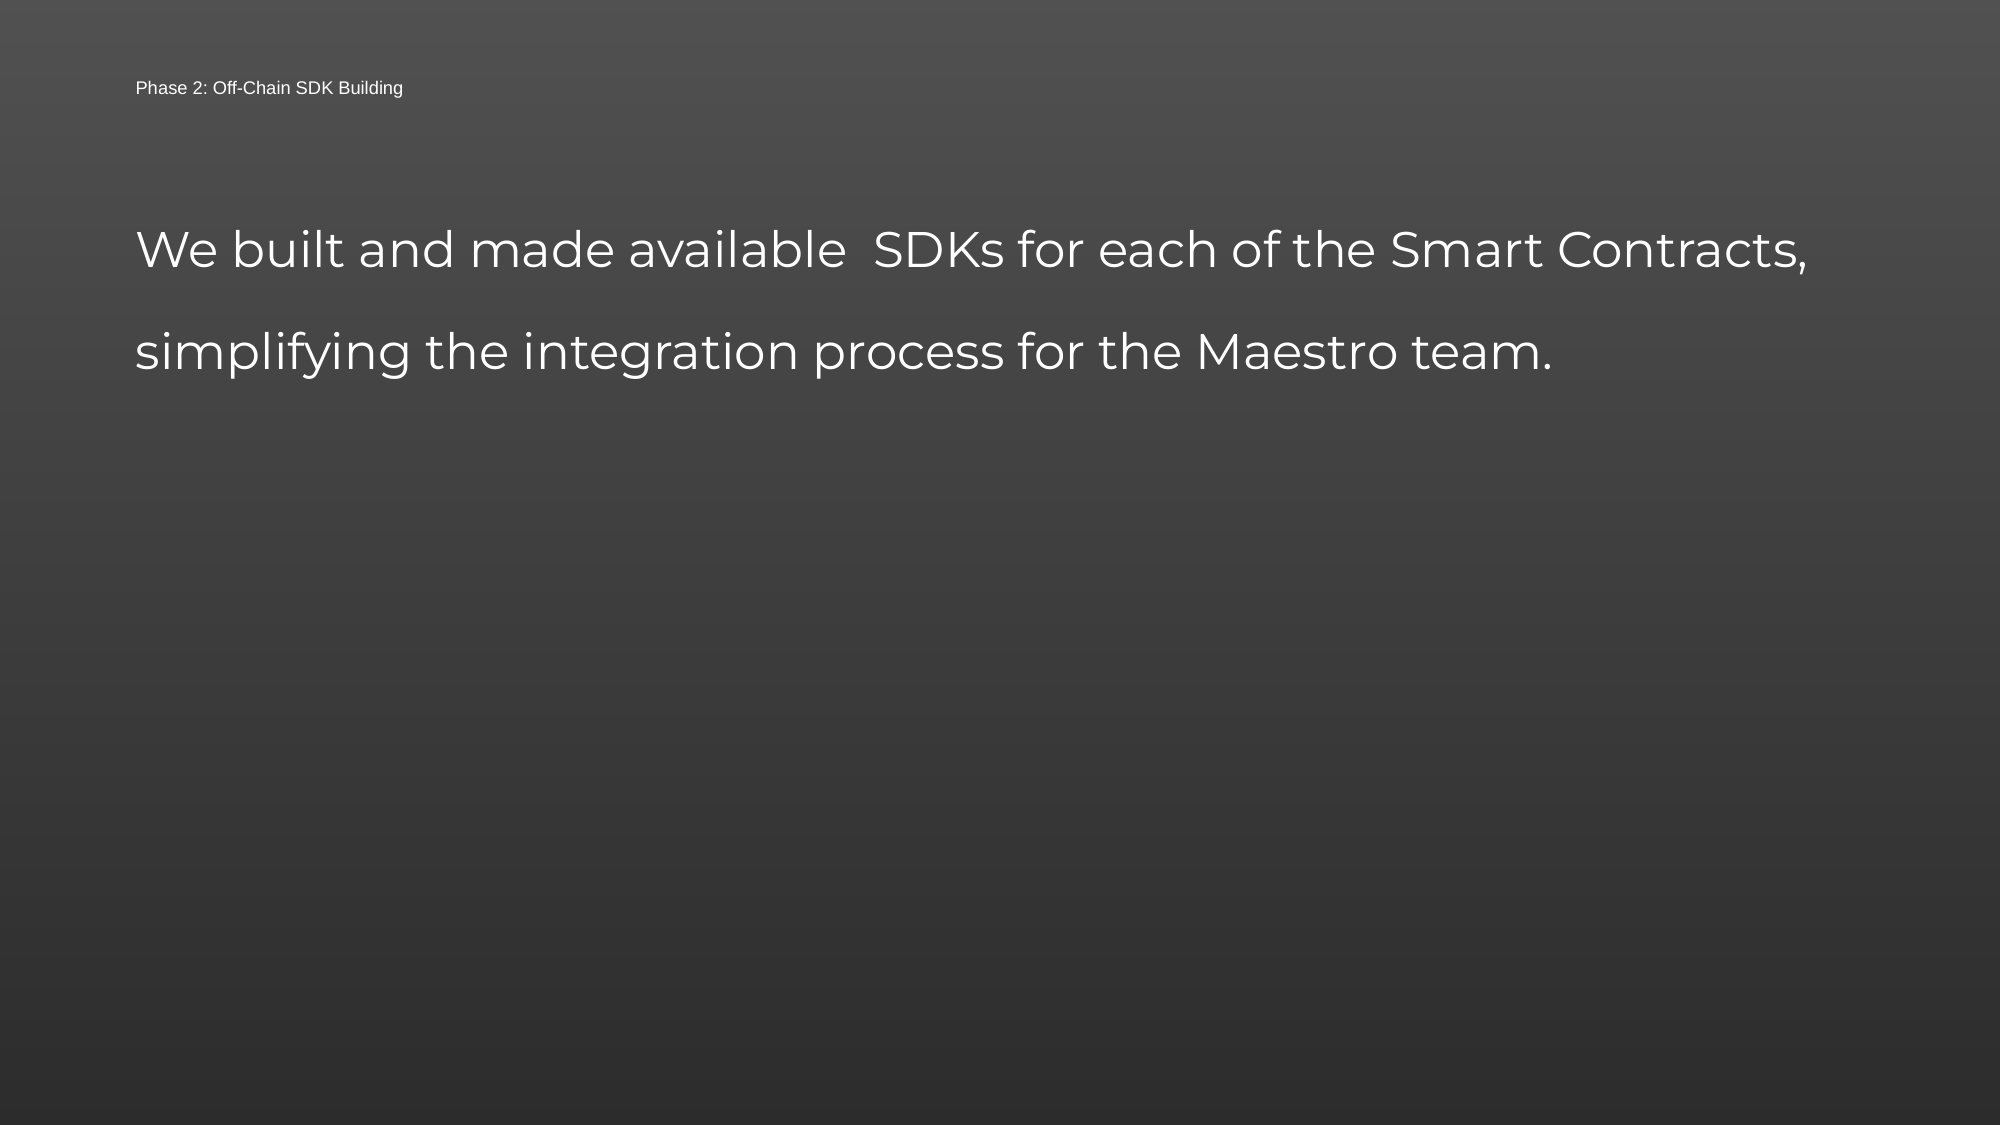

# Phase 2: Off-Chain SDK Building
We built and made available  SDKs for each of the Smart Contracts, simplifying the integration process for the Maestro team.